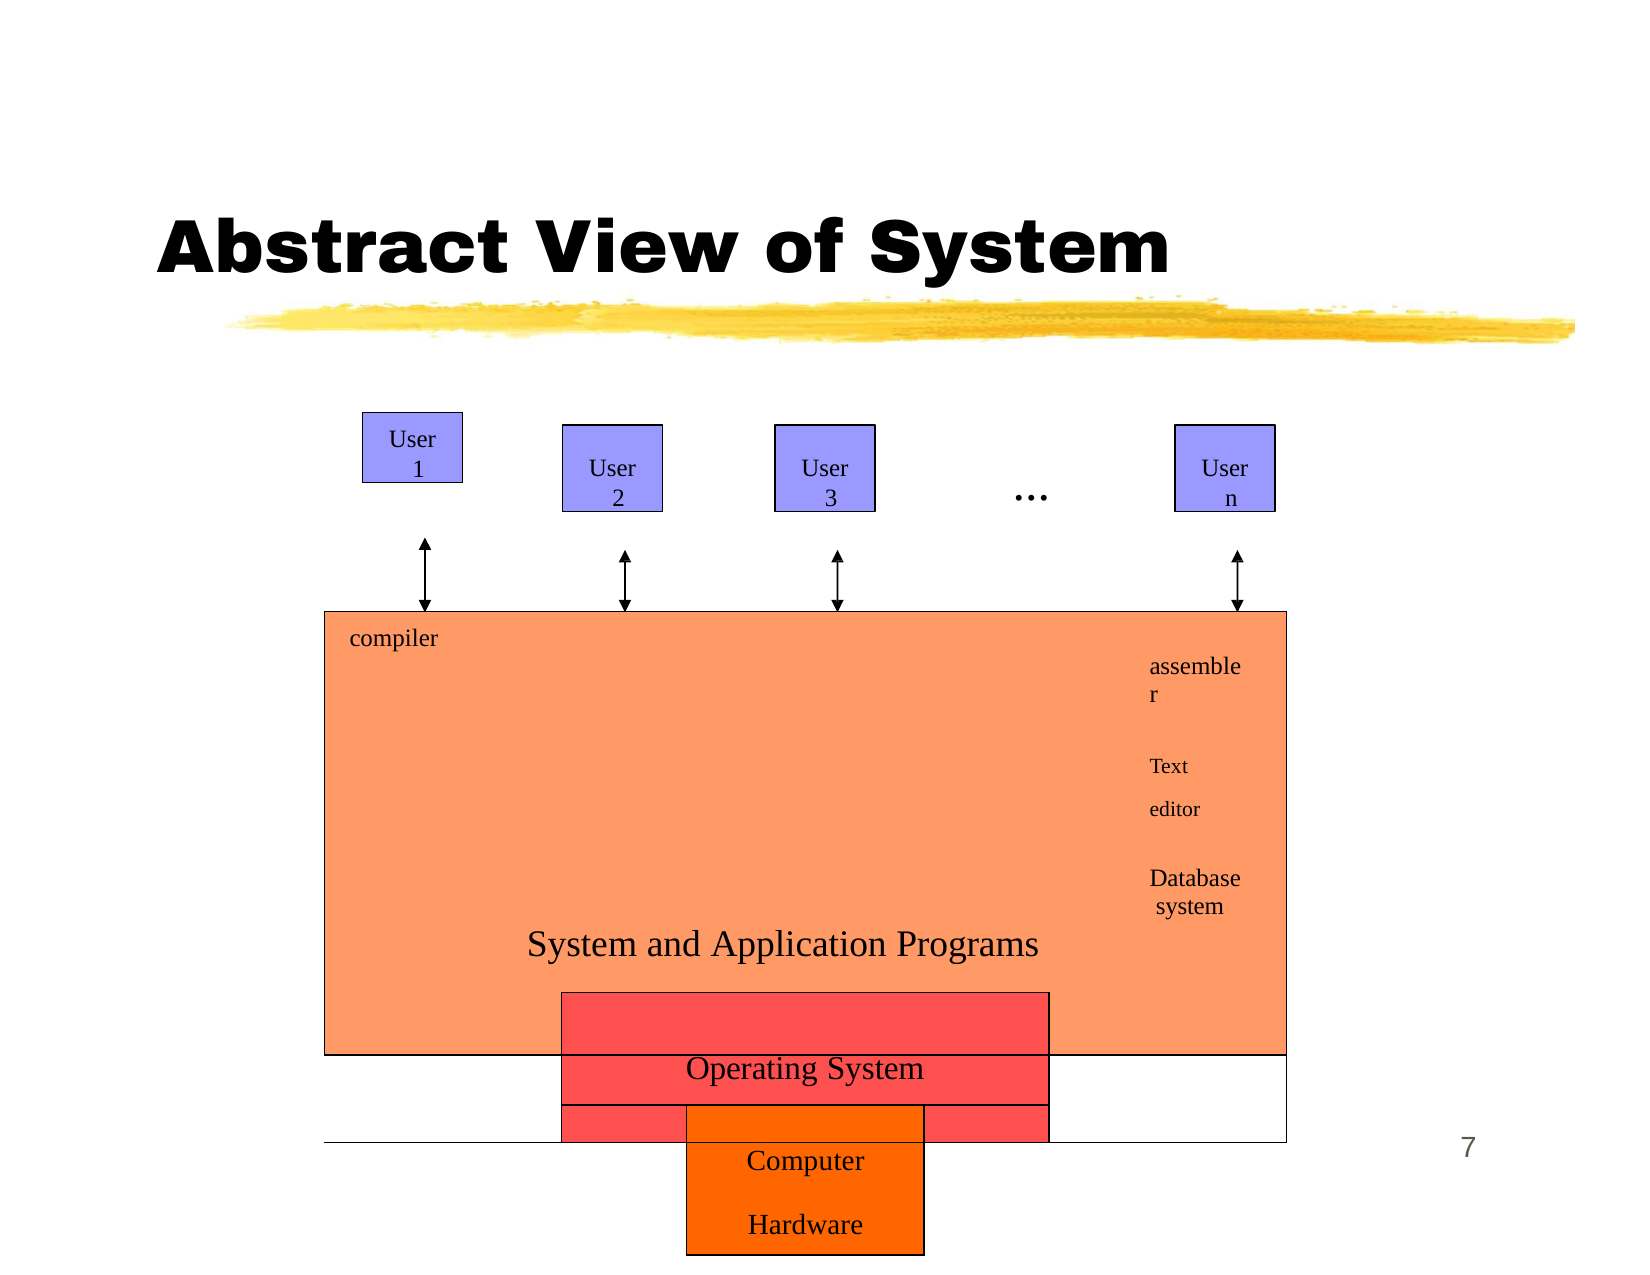

# Abstract View of System
User  1

User  2

User  3

User  n
...

| compiler assembler Text editor Database system System and Application Programs |  |  |  |  |
| --- | --- | --- | --- | --- |
|  |  |  |  |  |
|  | Operating System |  |  |  |
|  |  |  |  |  |
|  |  | Computer Hardware |  |  |
7